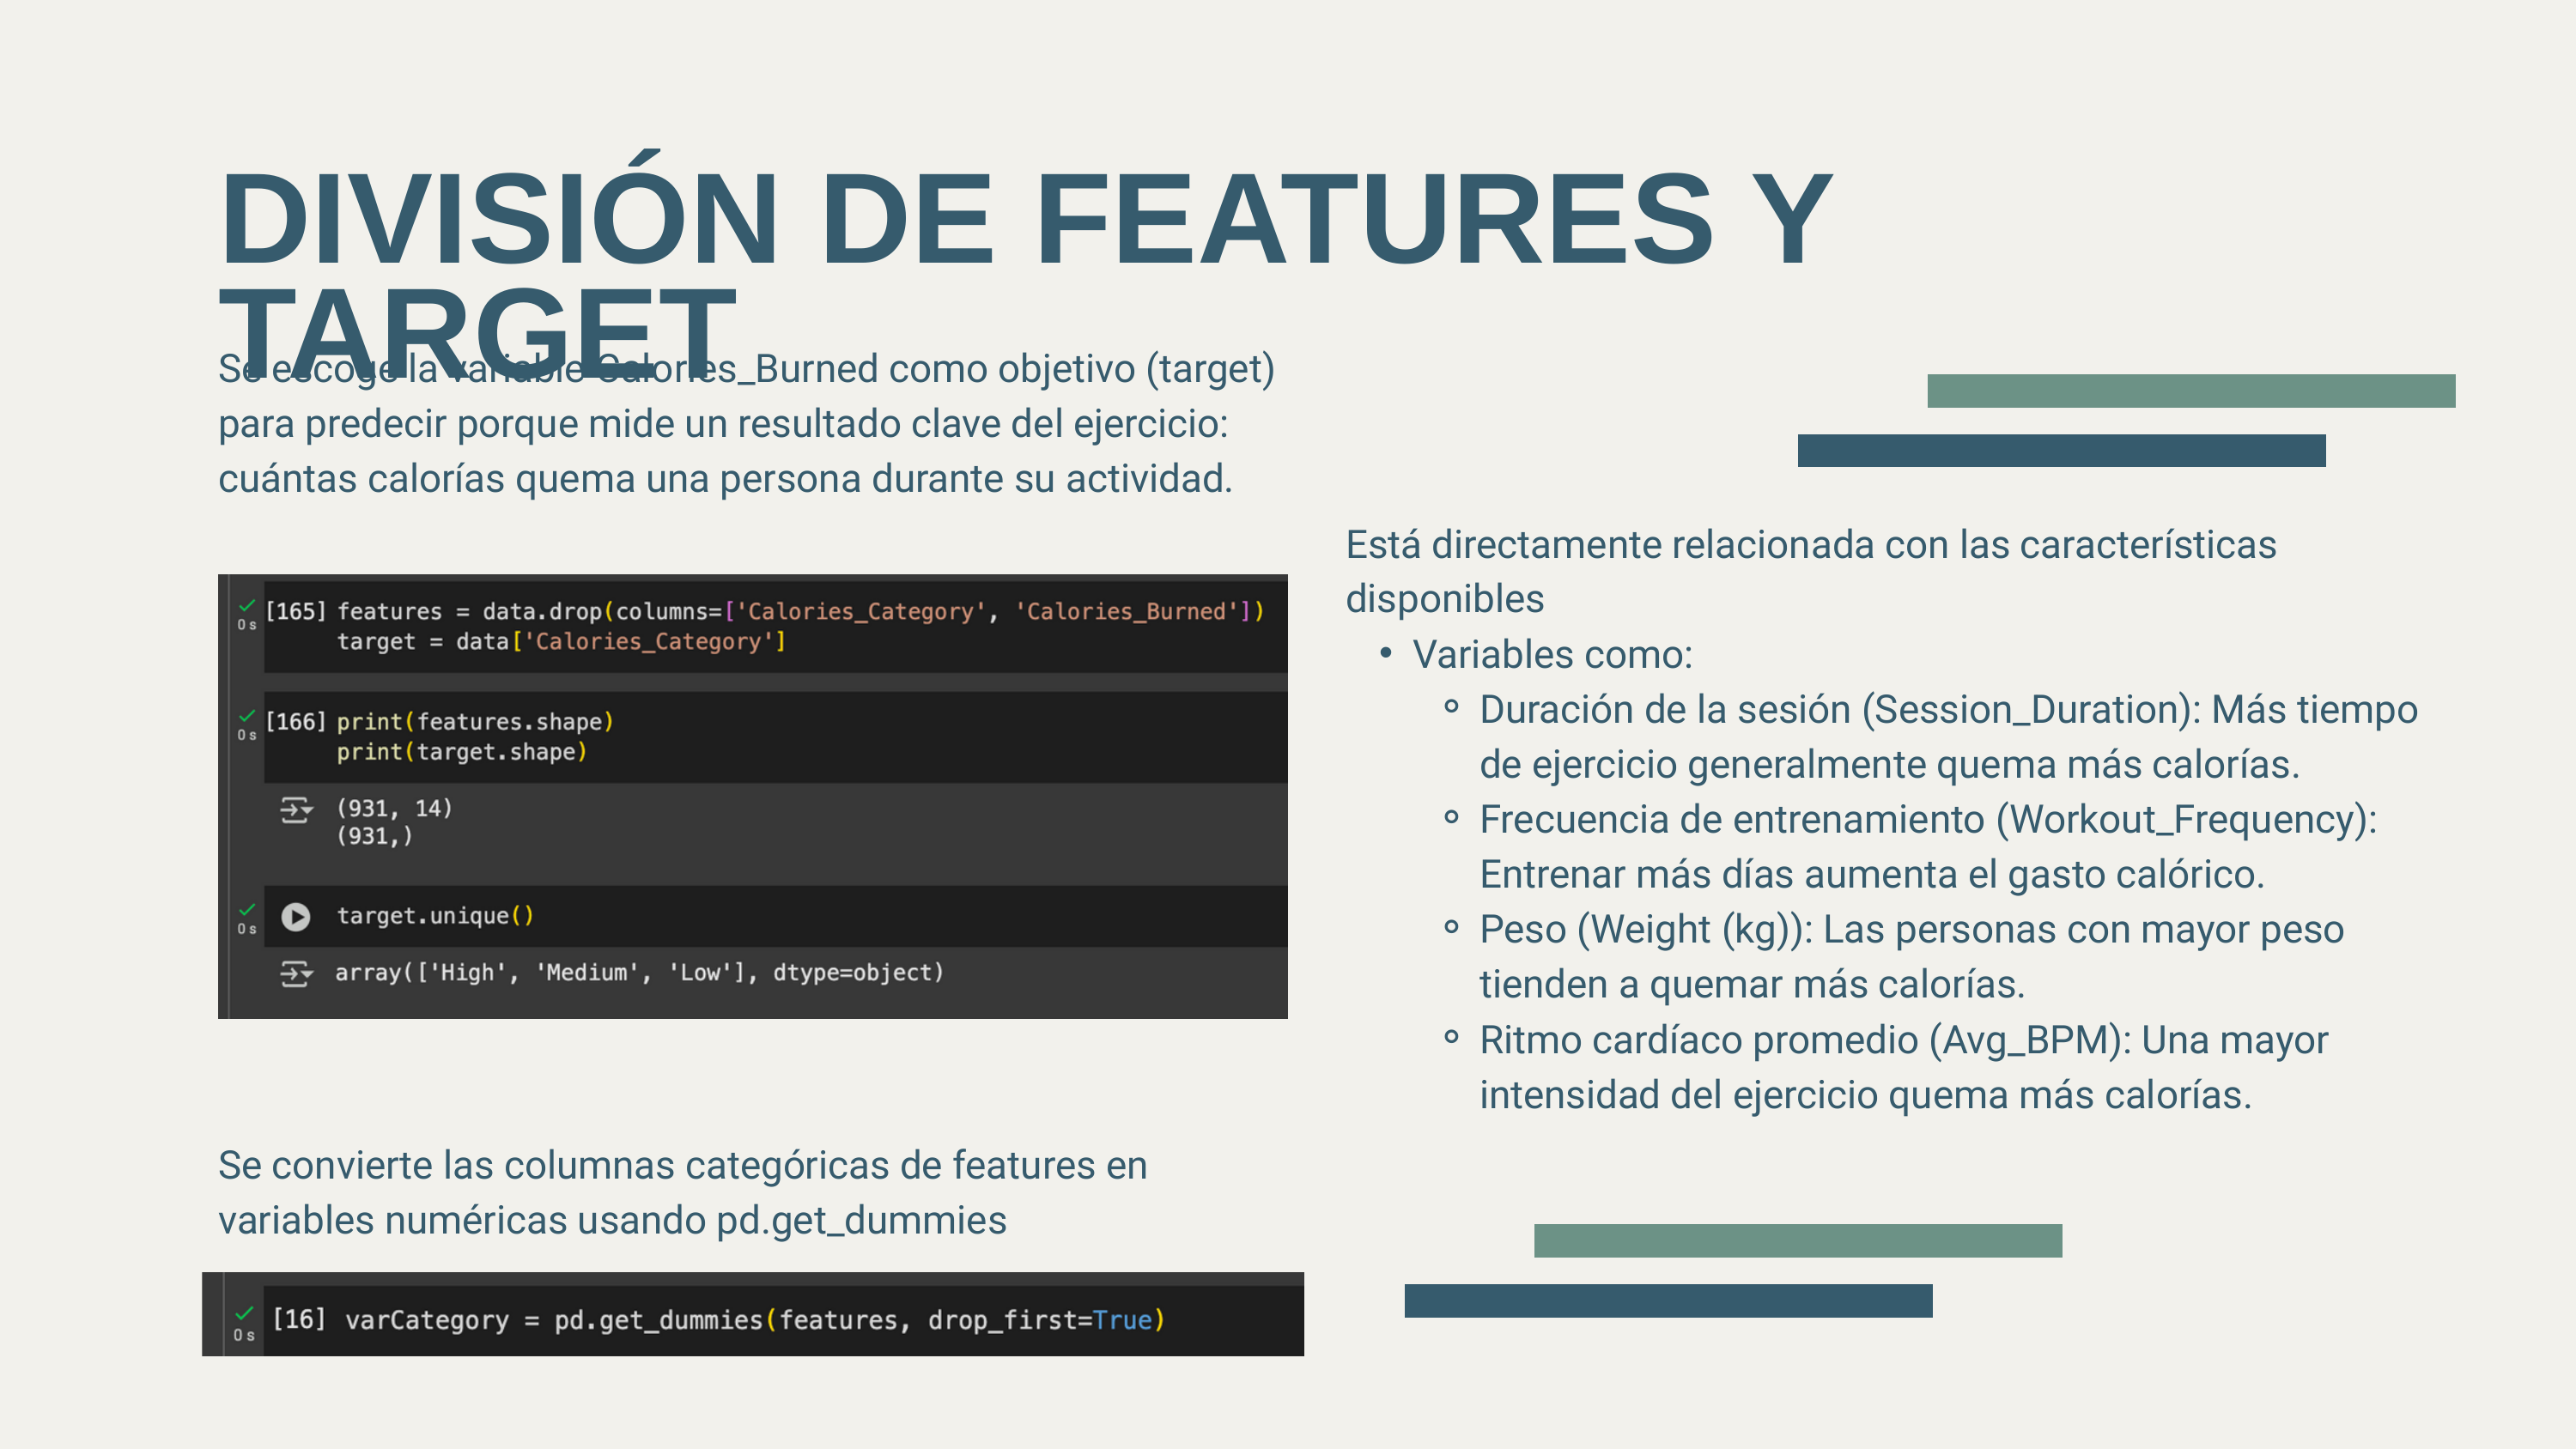

DIVISIÓN DE FEATURES Y TARGET
Se escoge la variable Calories_Burned como objetivo (target) para predecir porque mide un resultado clave del ejercicio: cuántas calorías quema una persona durante su actividad.

Está directamente relacionada con las características disponibles
Variables como:
Duración de la sesión (Session_Duration): Más tiempo de ejercicio generalmente quema más calorías.
Frecuencia de entrenamiento (Workout_Frequency): Entrenar más días aumenta el gasto calórico.
Peso (Weight (kg)): Las personas con mayor peso tienden a quemar más calorías.
Ritmo cardíaco promedio (Avg_BPM): Una mayor intensidad del ejercicio quema más calorías.

Se convierte las columnas categóricas de features en variables numéricas usando pd.get_dummies